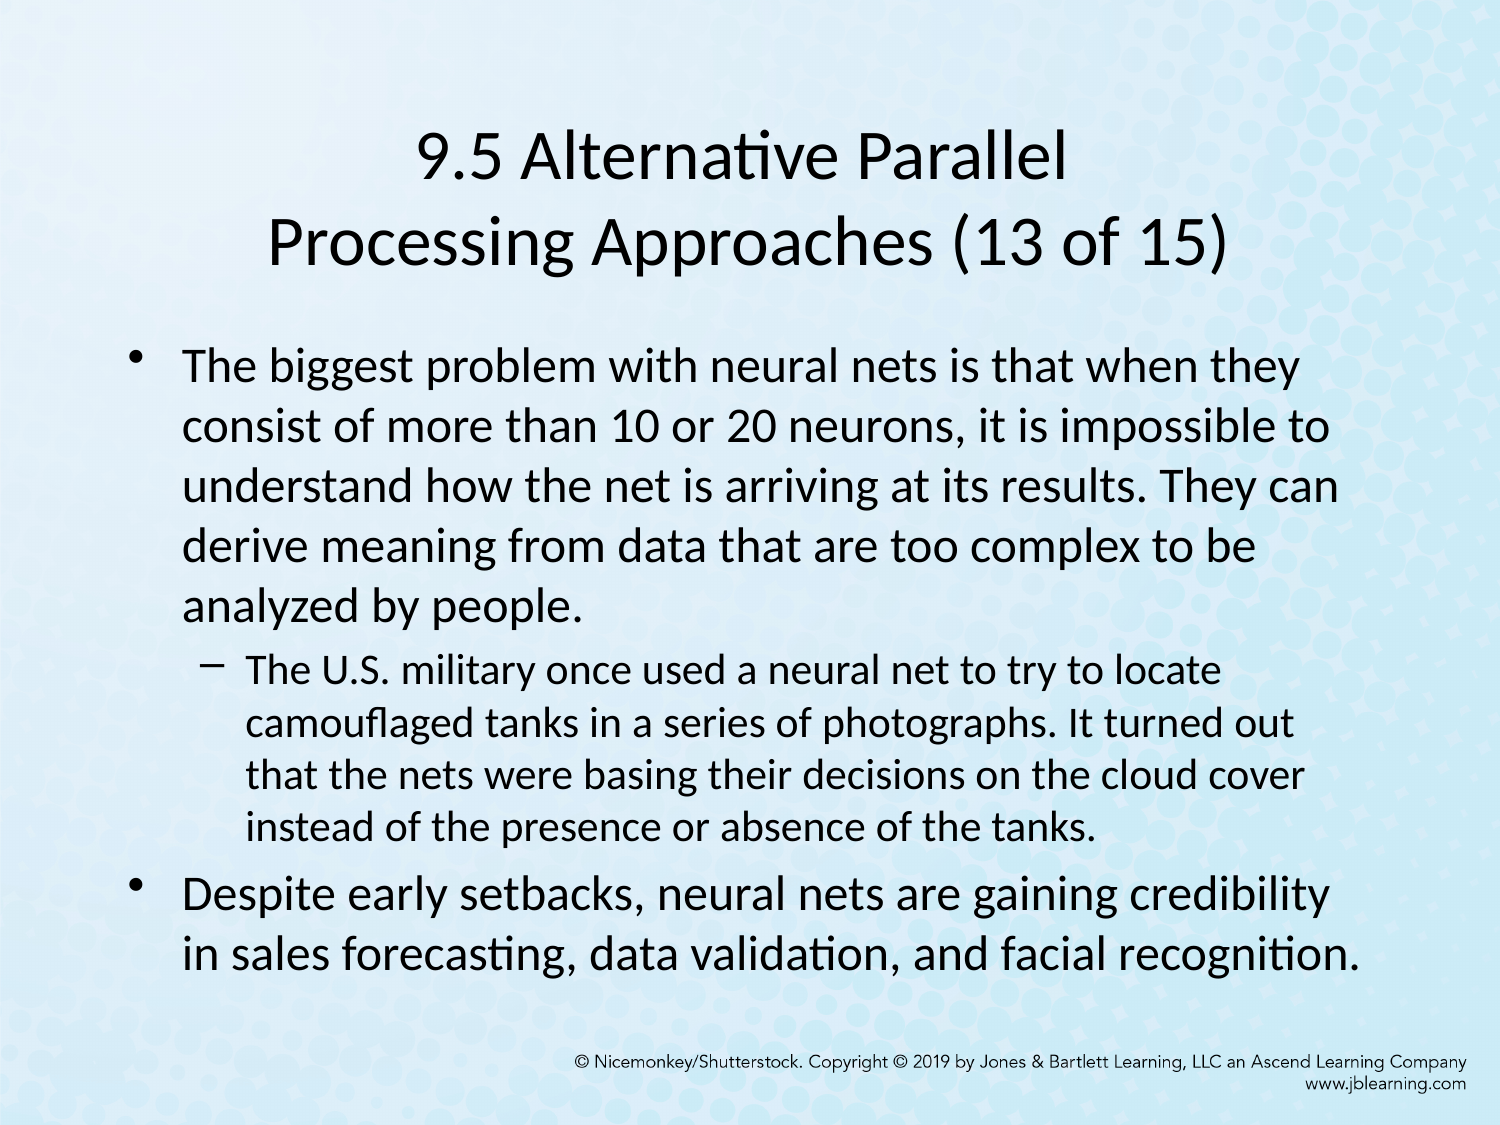

# 9.5 Alternative Parallel Processing Approaches (13 of 15)
The biggest problem with neural nets is that when they consist of more than 10 or 20 neurons, it is impossible to understand how the net is arriving at its results. They can derive meaning from data that are too complex to be analyzed by people.
The U.S. military once used a neural net to try to locate camouflaged tanks in a series of photographs. It turned out that the nets were basing their decisions on the cloud cover instead of the presence or absence of the tanks.
Despite early setbacks, neural nets are gaining credibility in sales forecasting, data validation, and facial recognition.